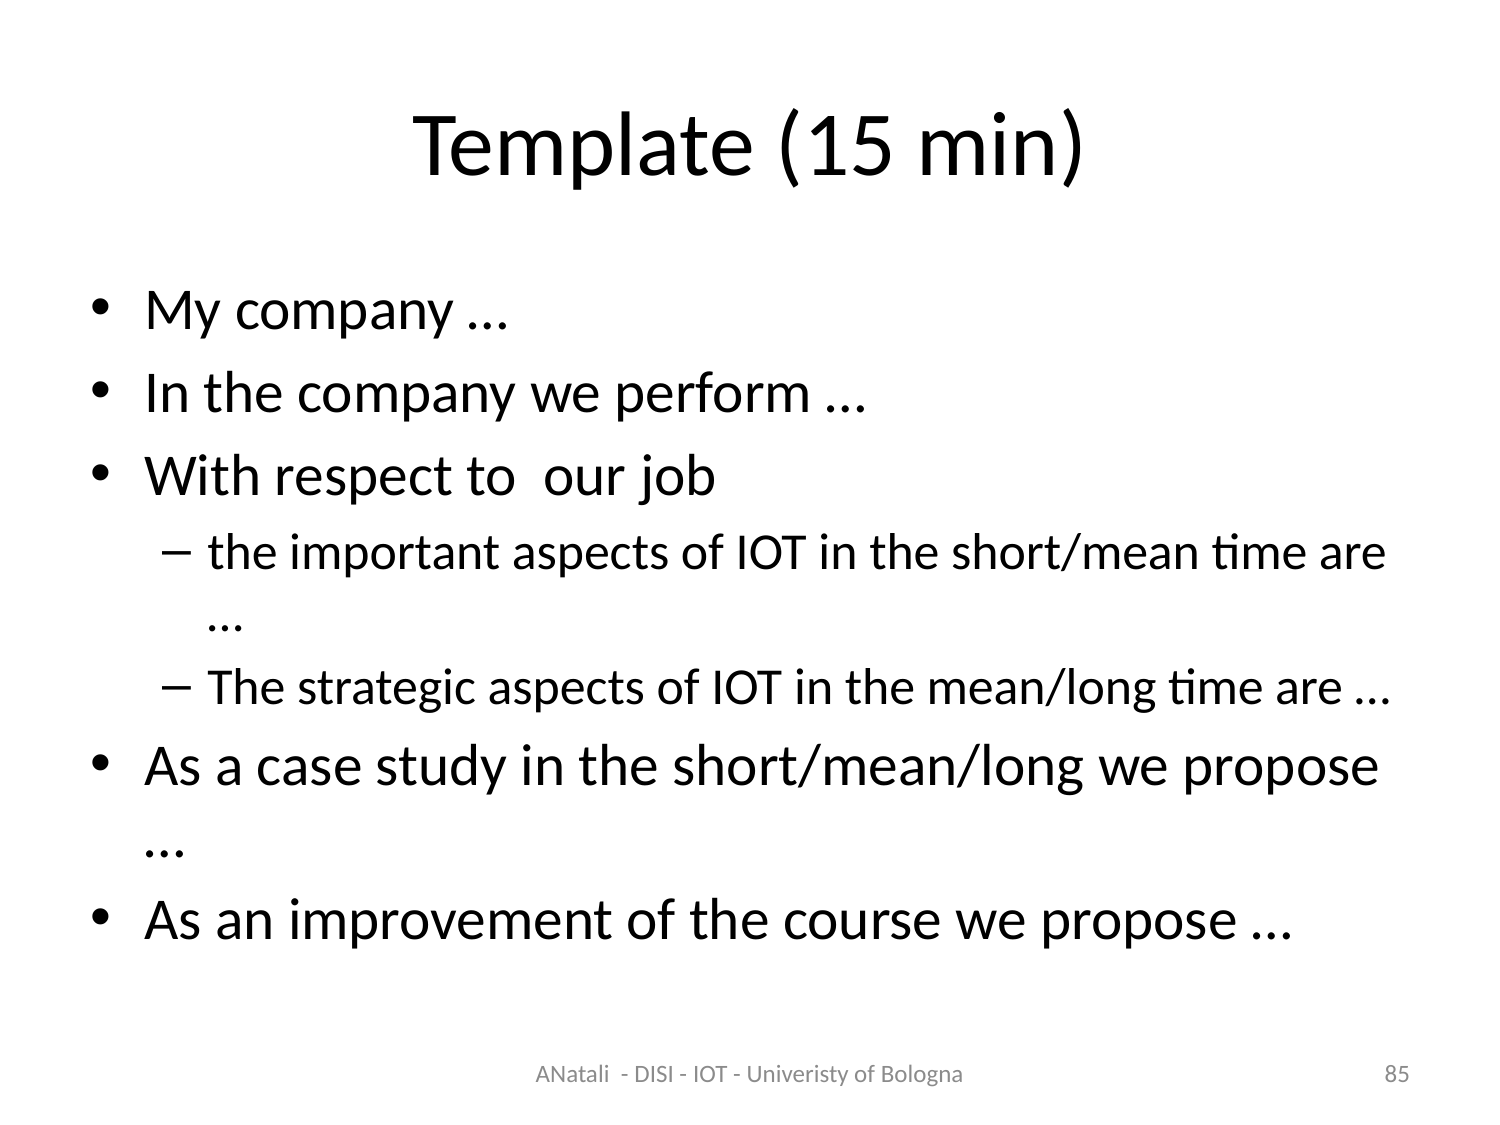

# Template (15 min)
My company …
In the company we perform …
With respect to  our job
the important aspects of IOT in the short/mean time are …
The strategic aspects of IOT in the mean/long time are …
As a case study in the short/mean/long we propose …
As an improvement of the course we propose …

ANatali  - DISI - IOT - Univeristy of Bologna
85